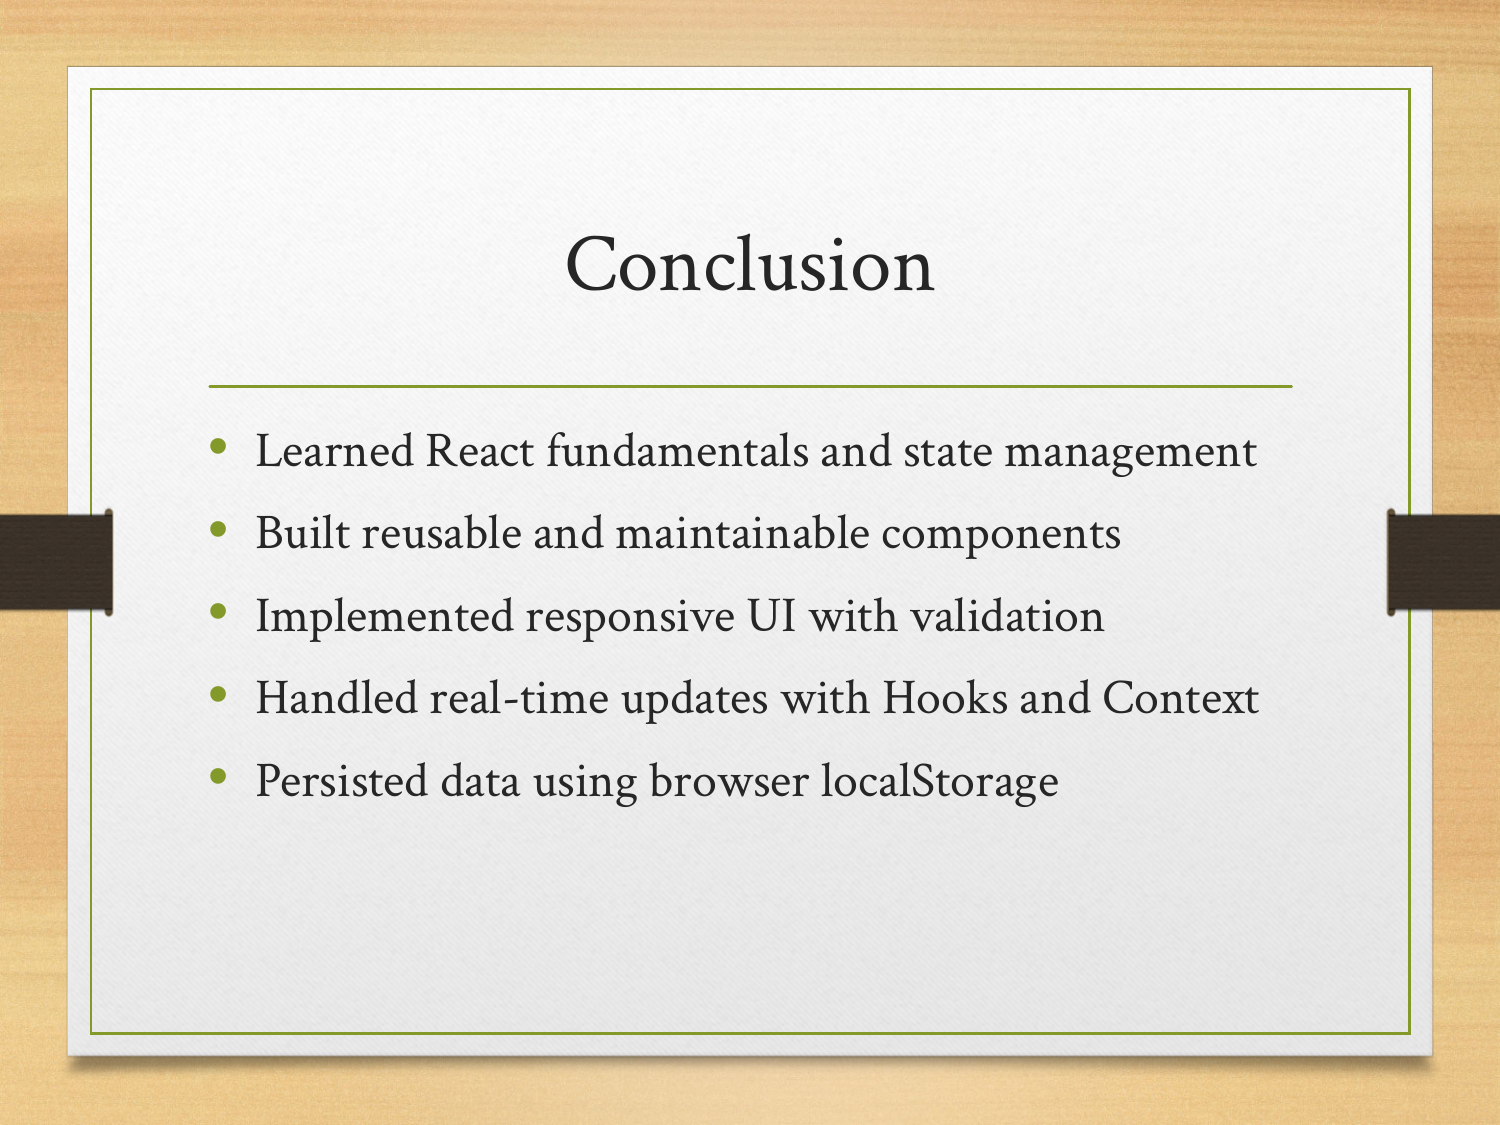

# Conclusion
Learned React fundamentals and state management
Built reusable and maintainable components
Implemented responsive UI with validation
Handled real-time updates with Hooks and Context
Persisted data using browser localStorage